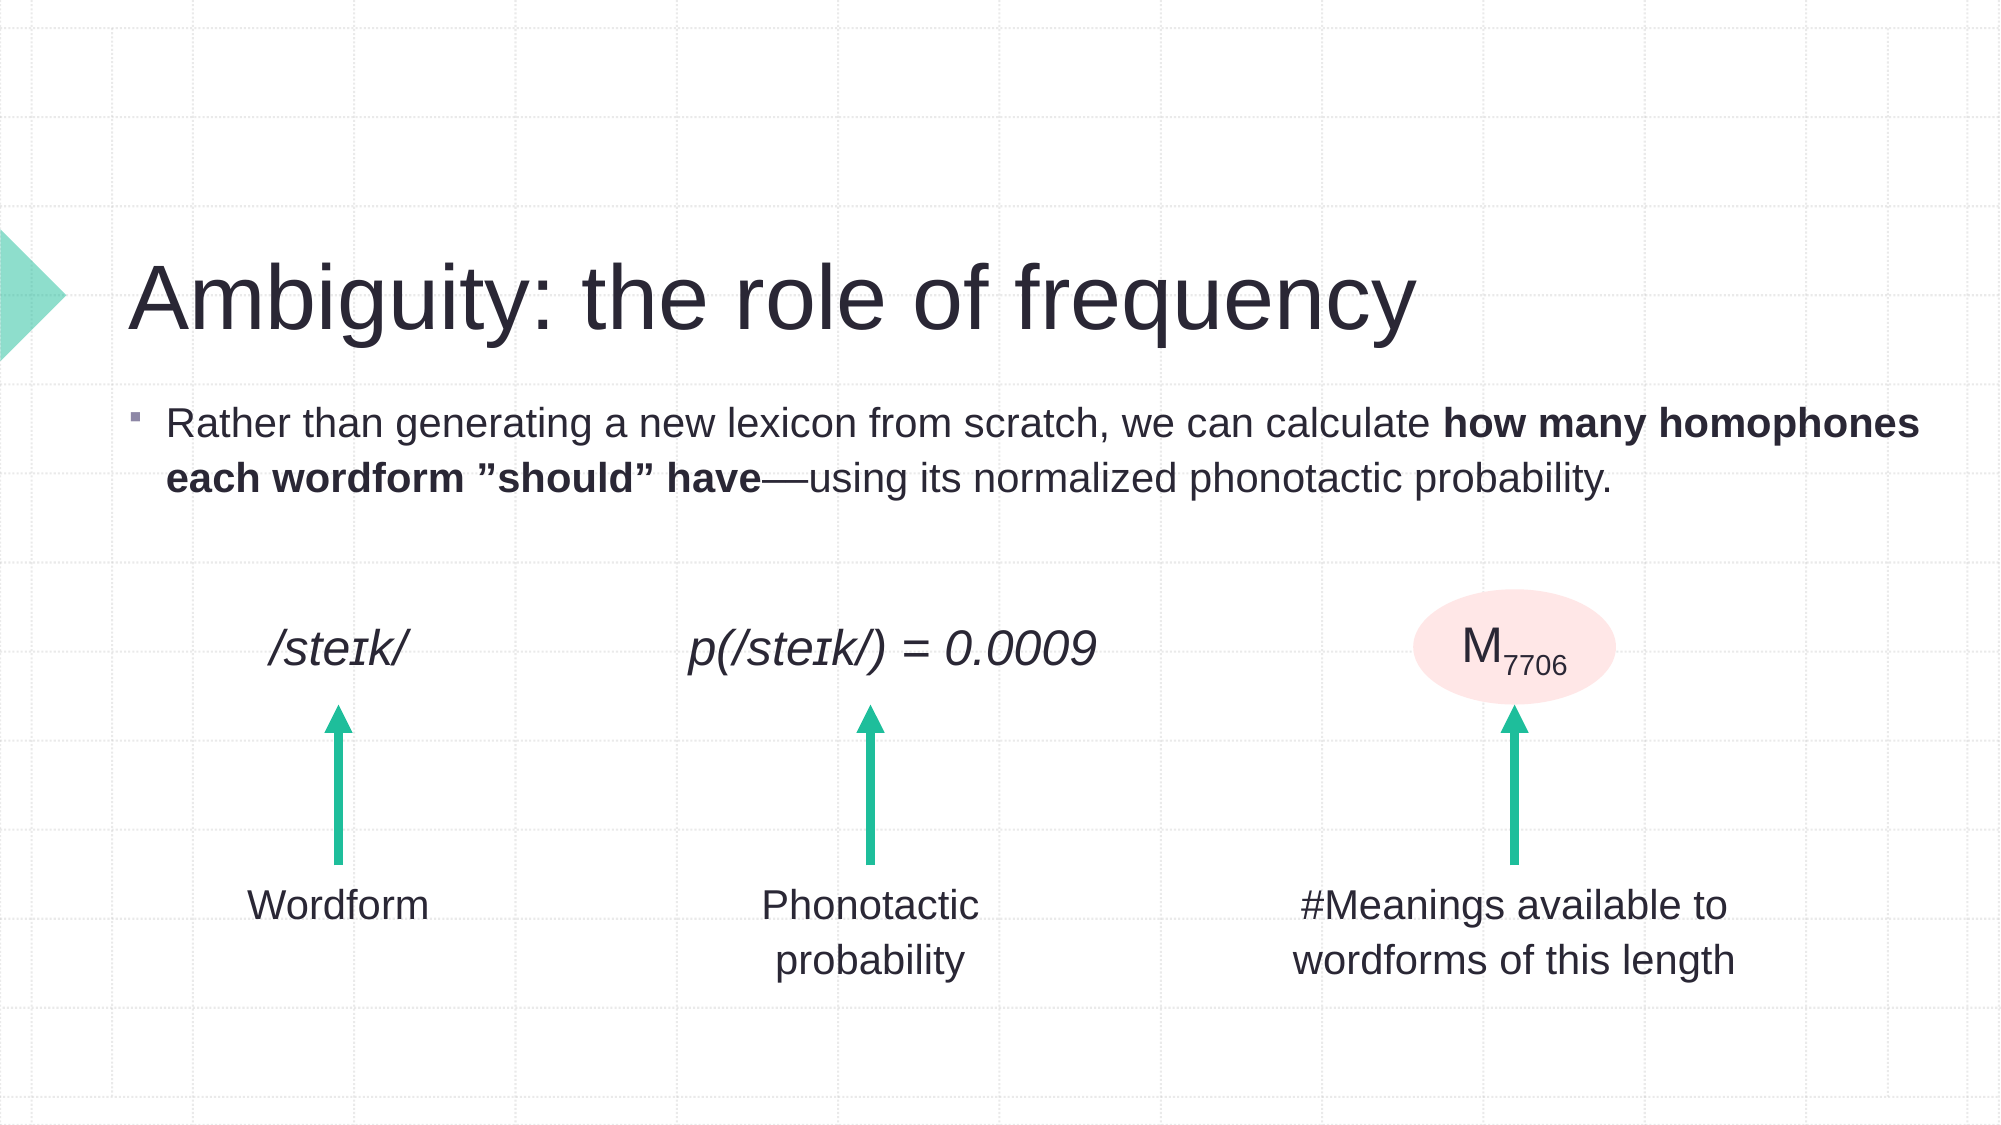

# Ambiguity: the role of frequency
Rather than generating a new lexicon from scratch, we can calculate how many homophones each wordform ”should” have––using its normalized phonotactic probability.
M7706
p(/st﻿eɪk/) = 0.0009
/st﻿eɪk/
Phonotactic probability
#Meanings available to wordforms of this length
Wordform